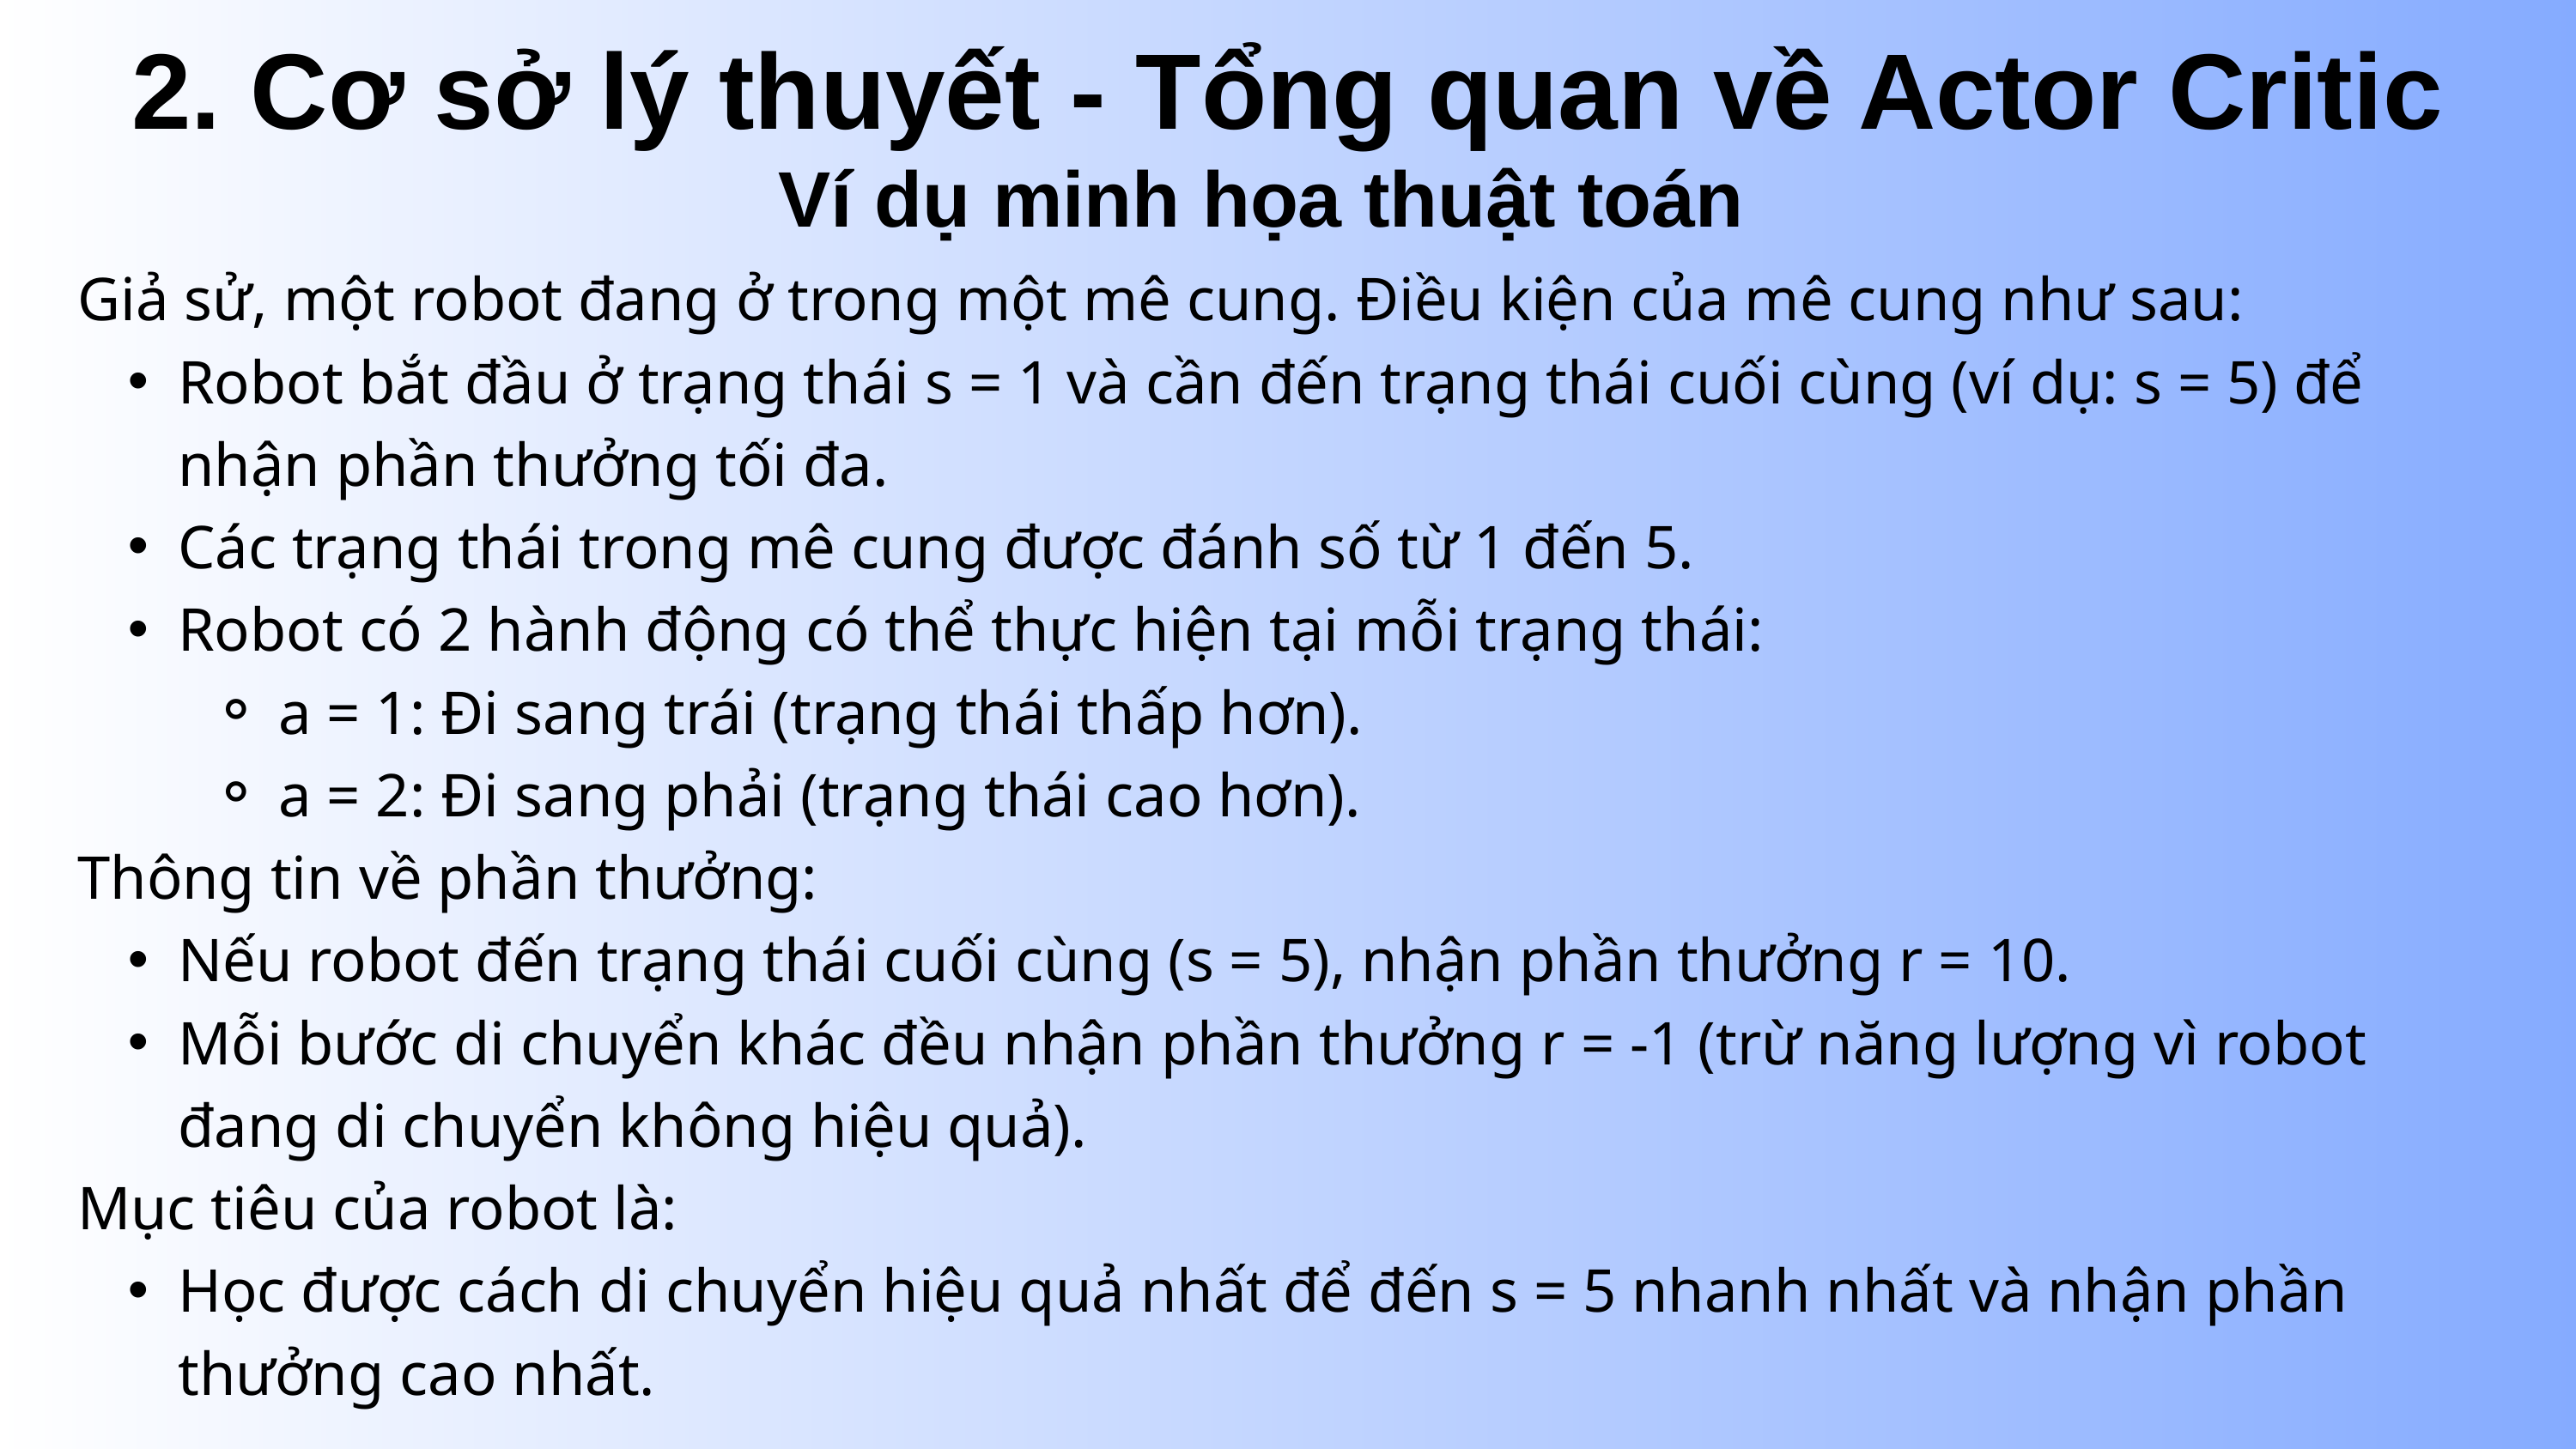

2. Cơ sở lý thuyết - Tổng quan về Actor Critic
Ví dụ minh họa thuật toán
Giả sử, một robot đang ở trong một mê cung. Điều kiện của mê cung như sau:
Robot bắt đầu ở trạng thái s = 1 và cần đến trạng thái cuối cùng (ví dụ: s = 5) để nhận phần thưởng tối đa.
Các trạng thái trong mê cung được đánh số từ 1 đến 5.
Robot có 2 hành động có thể thực hiện tại mỗi trạng thái:
a = 1: Đi sang trái (trạng thái thấp hơn).
a = 2: Đi sang phải (trạng thái cao hơn).
Thông tin về phần thưởng:
Nếu robot đến trạng thái cuối cùng (s = 5), nhận phần thưởng r = 10.
Mỗi bước di chuyển khác đều nhận phần thưởng r = -1 (trừ năng lượng vì robot đang di chuyển không hiệu quả).
Mục tiêu của robot là:
Học được cách di chuyển hiệu quả nhất để đến s = 5 nhanh nhất và nhận phần thưởng cao nhất.